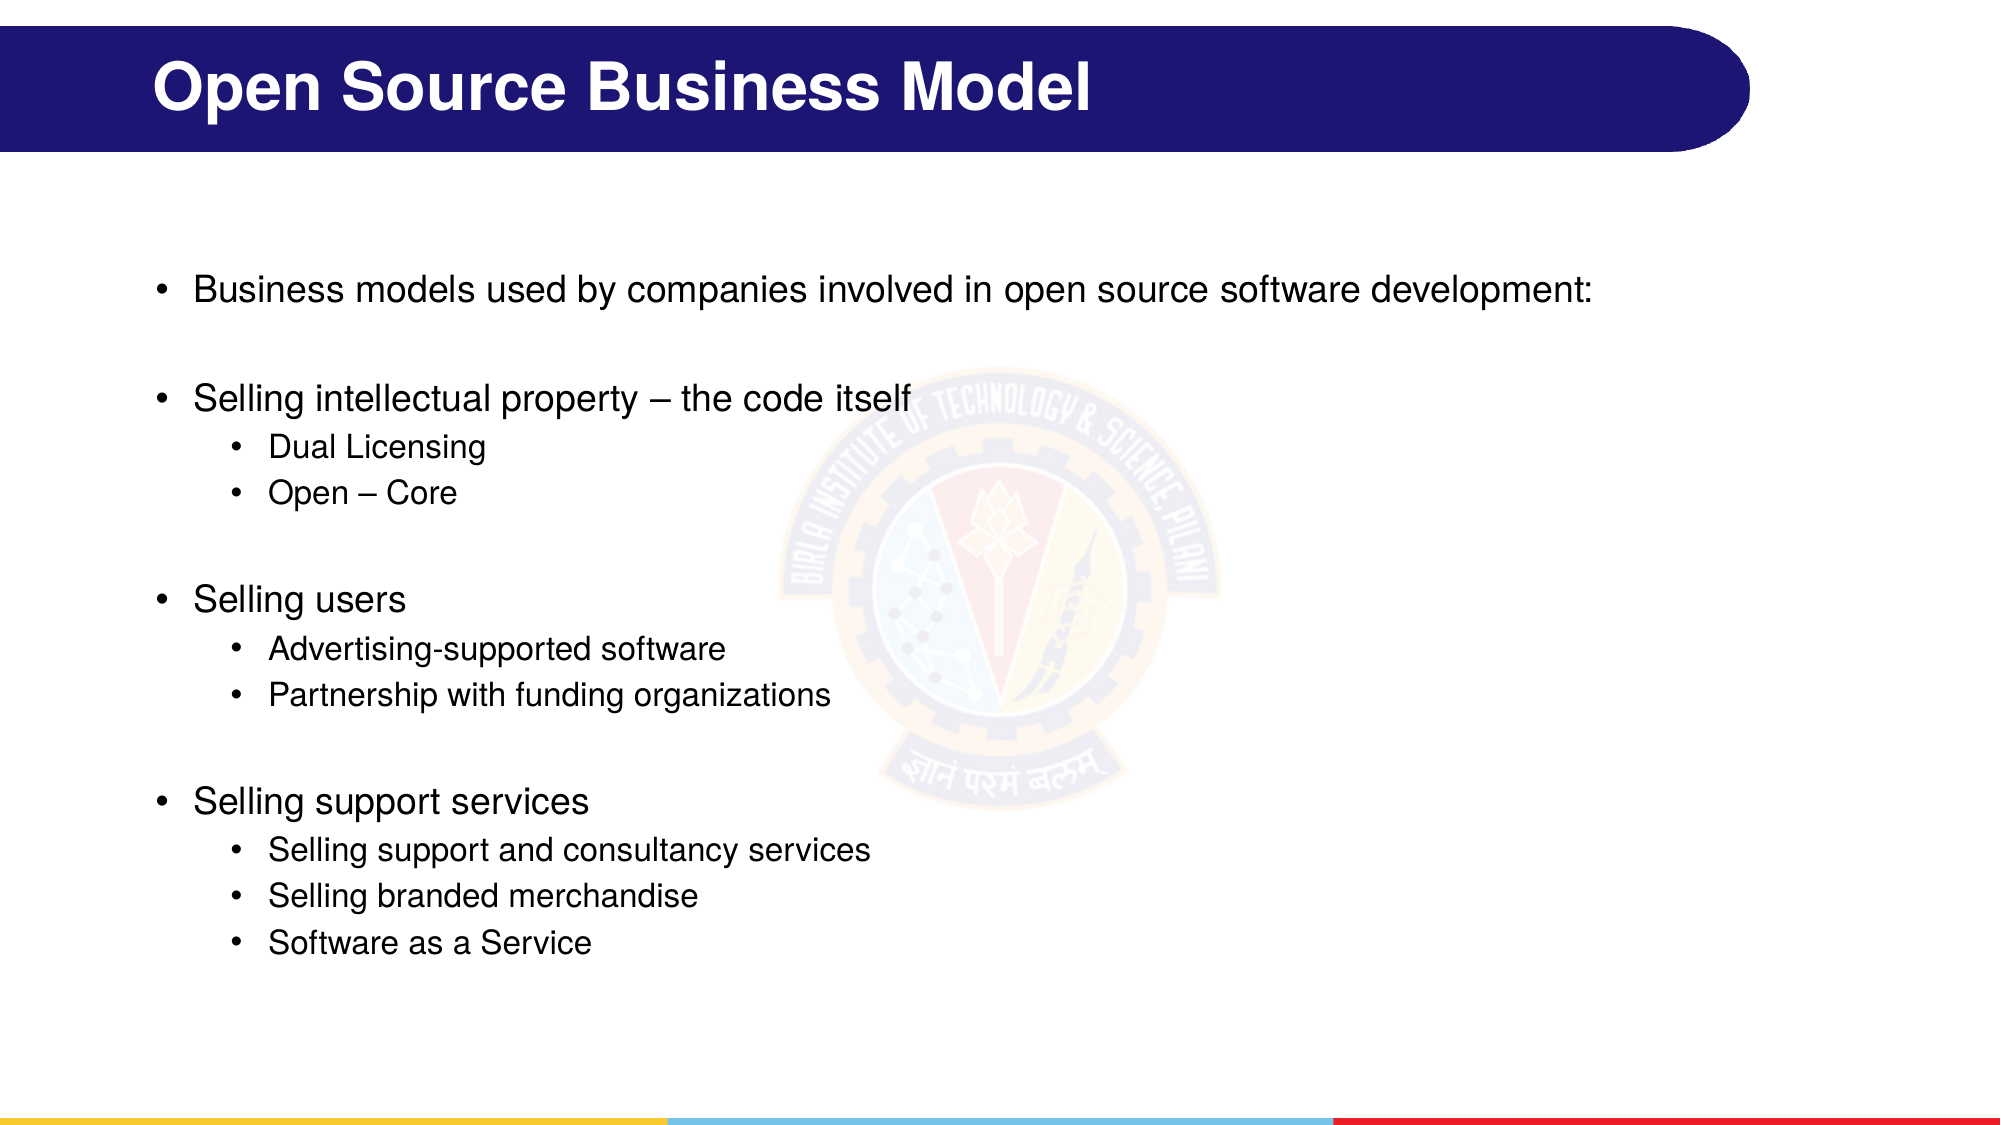

# Open Source Business Model

Business models used by companies involved in open source software development:

Selling intellectual property – the code itself
Dual Licensing
Open – Core

Selling users
Advertising-supported software
Partnership with funding organizations

Selling support services
Selling support and consultancy services
Selling branded merchandise
Software as a Service